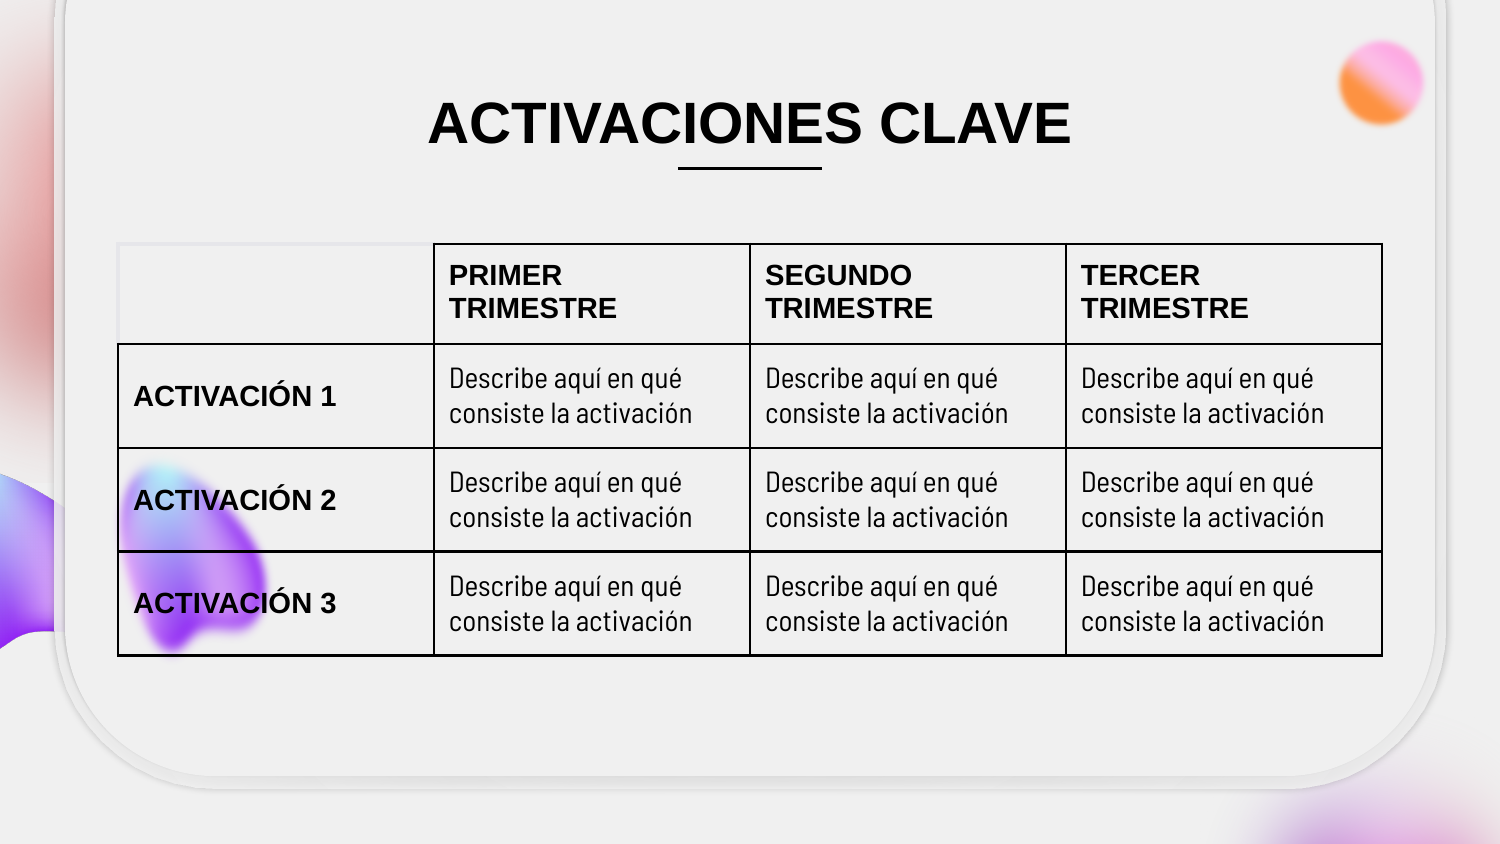

# ACTIVACIONES CLAVE
|  | PRIMER TRIMESTRE | SEGUNDO TRIMESTRE | TERCER TRIMESTRE |
| --- | --- | --- | --- |
| ACTIVACIÓN 1 | Describe aquí en qué consiste la activación | Describe aquí en qué consiste la activación | Describe aquí en qué consiste la activación |
| ACTIVACIÓN 2 | Describe aquí en qué consiste la activación | Describe aquí en qué consiste la activación | Describe aquí en qué consiste la activación |
| ACTIVACIÓN 3 | Describe aquí en qué consiste la activación | Describe aquí en qué consiste la activación | Describe aquí en qué consiste la activación |